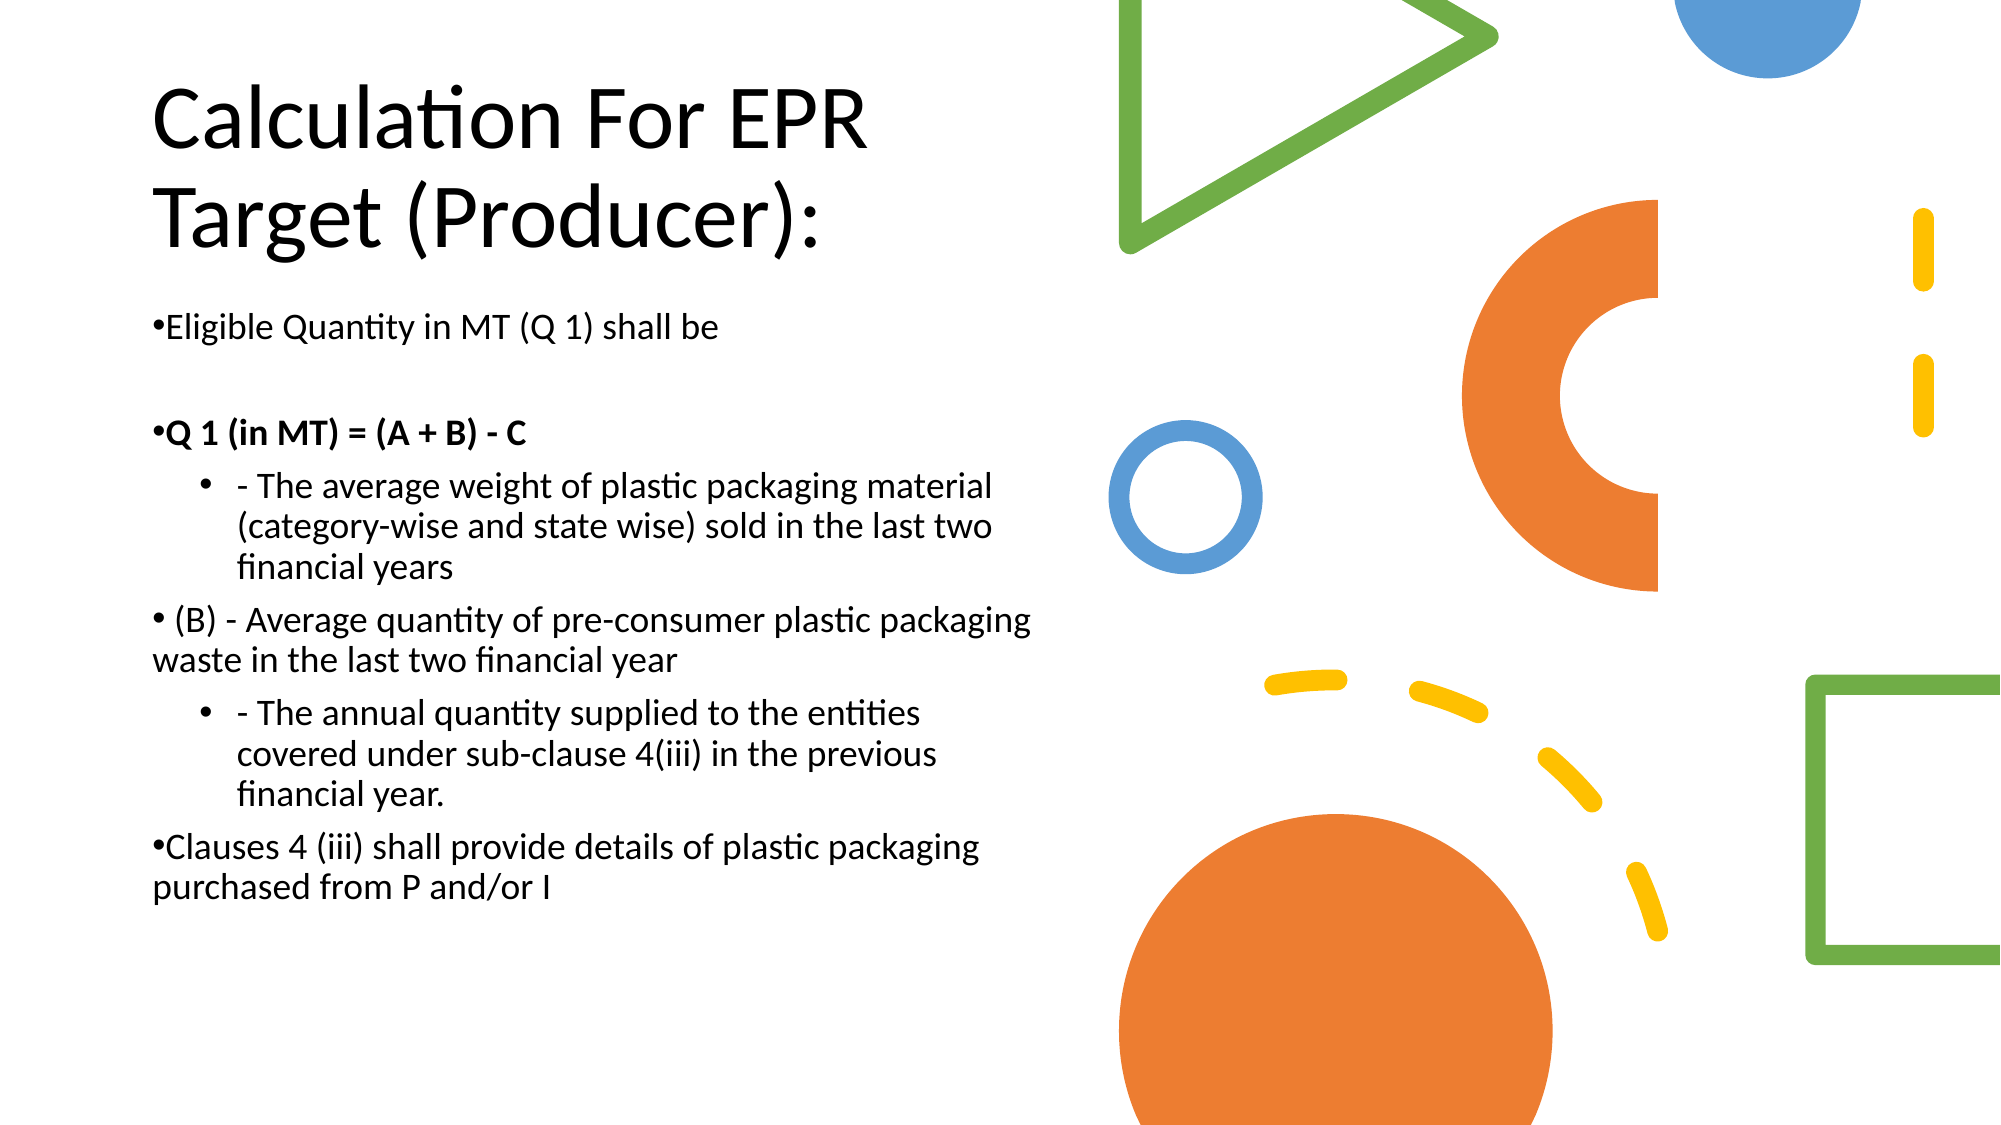

Calculation For EPR Target (Producer):

Eligible Quantity in MT (Q 1) shall be

Q 1 (in MT) = (A + B) - C
- The average weight of plastic packaging material (category-wise and state wise) sold in the last two financial years
 (B) - Average quantity of pre-consumer plastic packaging waste in the last two financial year
- The annual quantity supplied to the entities covered under sub-clause 4(iii) in the previous financial year.
Clauses 4 (iii) shall provide details of plastic packaging purchased from P and/or I